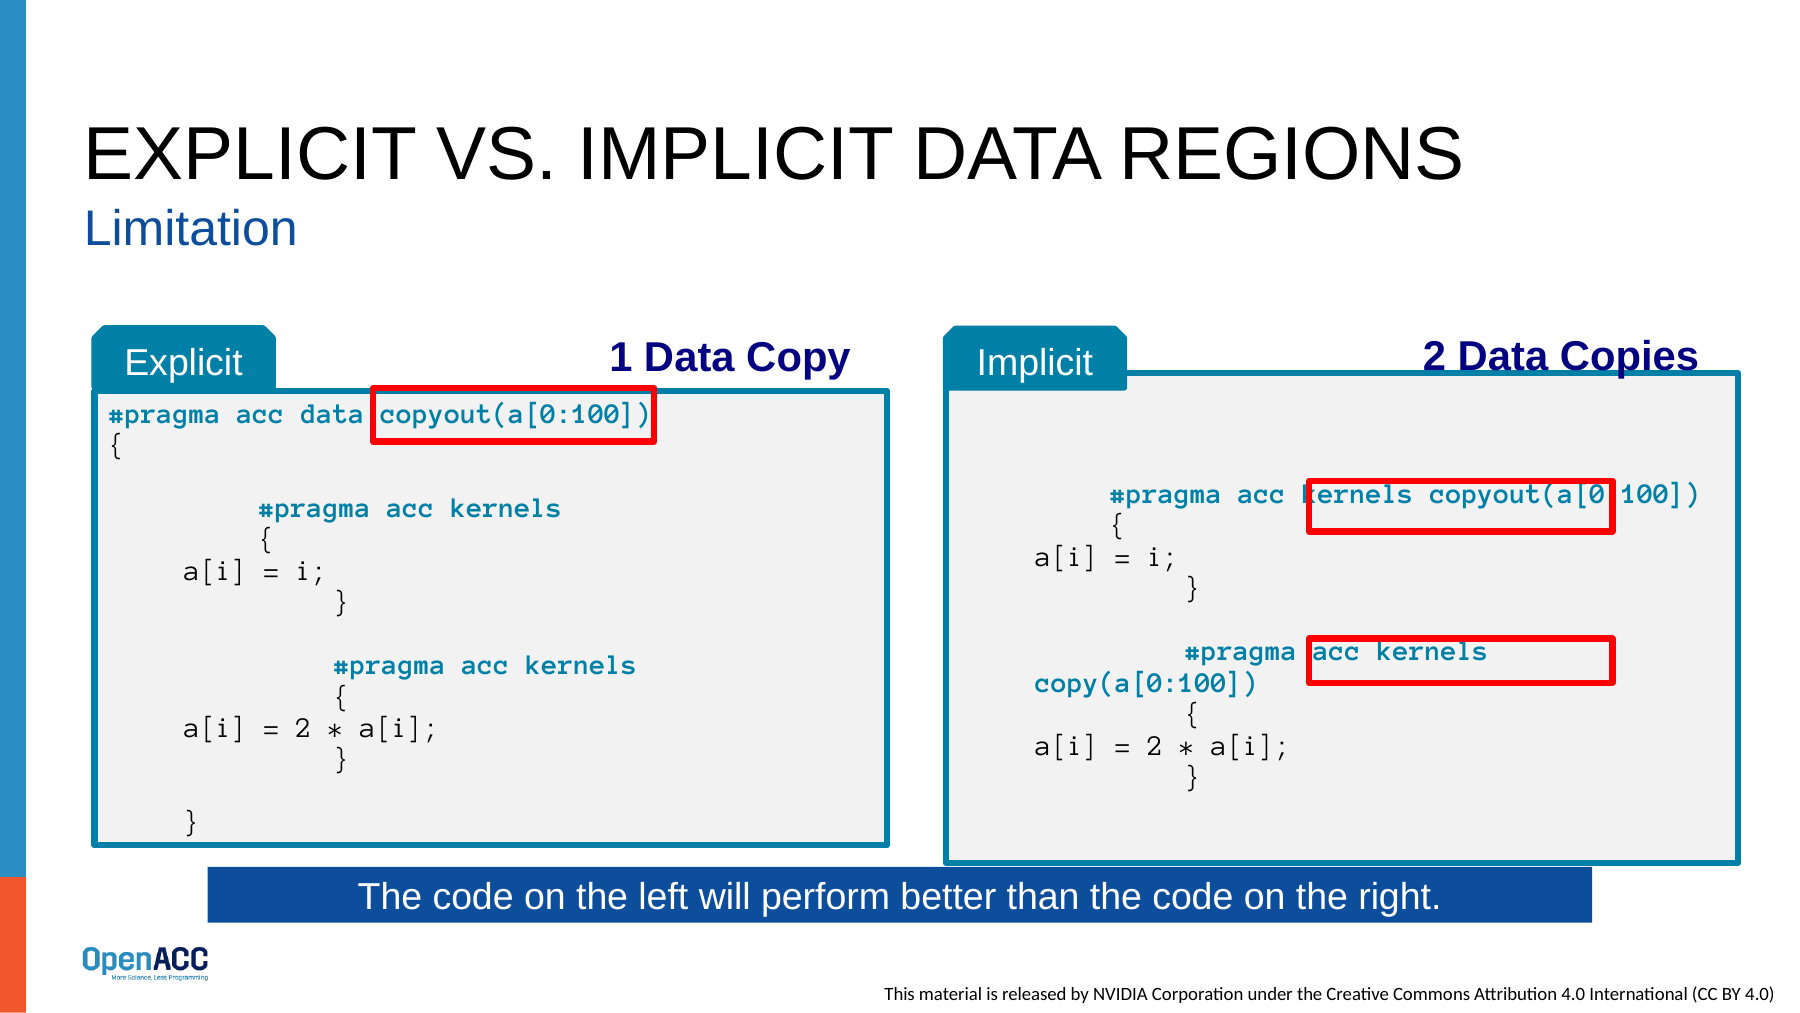

# Explicit vs. Implicit data regions
Limitation
2 Data Copies
1 Data Copy
Explicit
Implicit
#pragma acc data copyout(a[0:100])
{

	#pragma acc kernels
	{
a[i] = i;
	}

	#pragma acc kernels
	{
a[i] = 2 * a[i];
	}

}

	#pragma acc kernels copyout(a[0:100])
	{
a[i] = i;
	}

	#pragma acc kernels copy(a[0:100])
	{
a[i] = 2 * a[i];
	}

The code on the left will perform better than the code on the right.